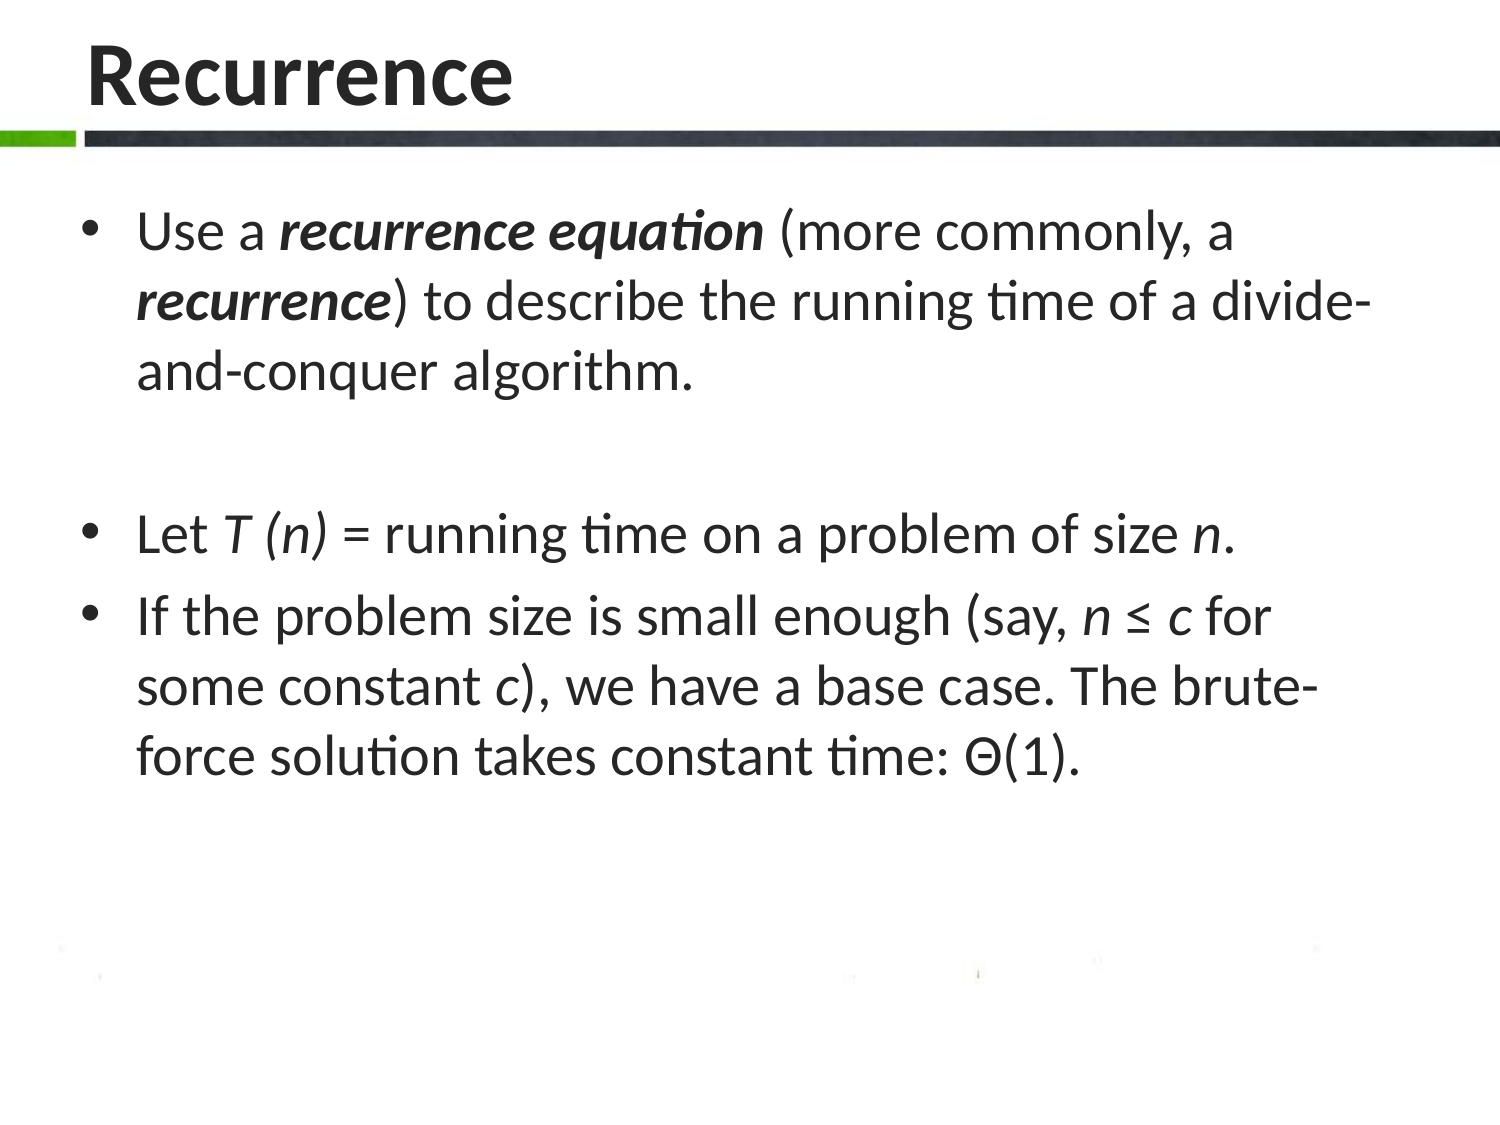

# Recurrence
Use a recurrence equation (more commonly, a recurrence) to describe the running time of a divide-and-conquer algorithm.

Let T (n) = running time on a problem of size n.
If the problem size is small enough (say, n ≤ c for some constant c), we have a base case. The brute-force solution takes constant time: Θ(1).